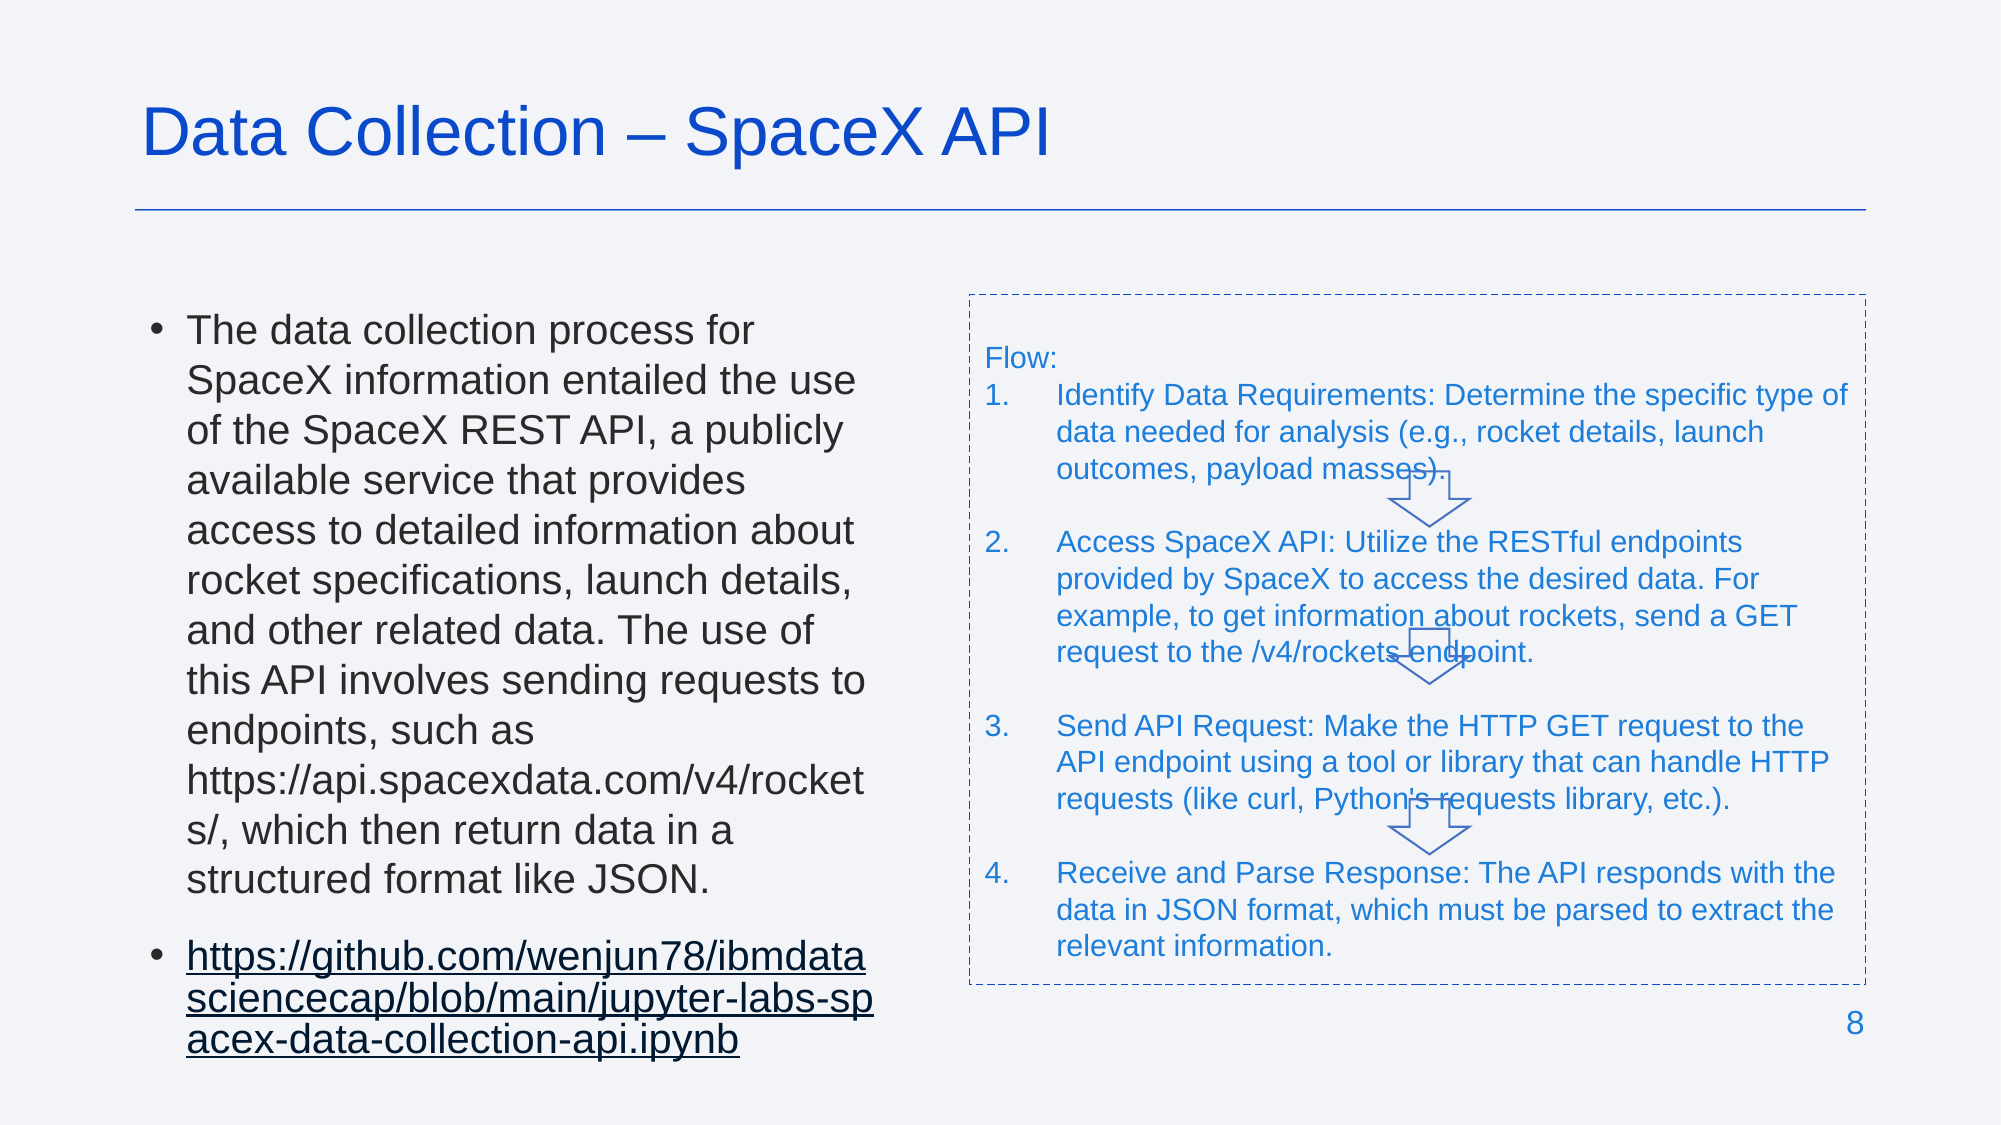

Data Collection – SpaceX API

Flow:
Identify Data Requirements: Determine the specific type of data needed for analysis (e.g., rocket details, launch outcomes, payload masses).

Access SpaceX API: Utilize the RESTful endpoints provided by SpaceX to access the desired data. For example, to get information about rockets, send a GET request to the /v4/rockets endpoint.

Send API Request: Make the HTTP GET request to the API endpoint using a tool or library that can handle HTTP requests (like curl, Python's requests library, etc.).

Receive and Parse Response: The API responds with the data in JSON format, which must be parsed to extract the relevant information.
The data collection process for SpaceX information entailed the use of the SpaceX REST API, a publicly available service that provides access to detailed information about rocket specifications, launch details, and other related data. The use of this API involves sending requests to endpoints, such as https://api.spacexdata.com/v4/rockets/, which then return data in a structured format like JSON.
https://github.com/wenjun78/ibmdatasciencecap/blob/main/jupyter-labs-spacex-data-collection-api.ipynb

8